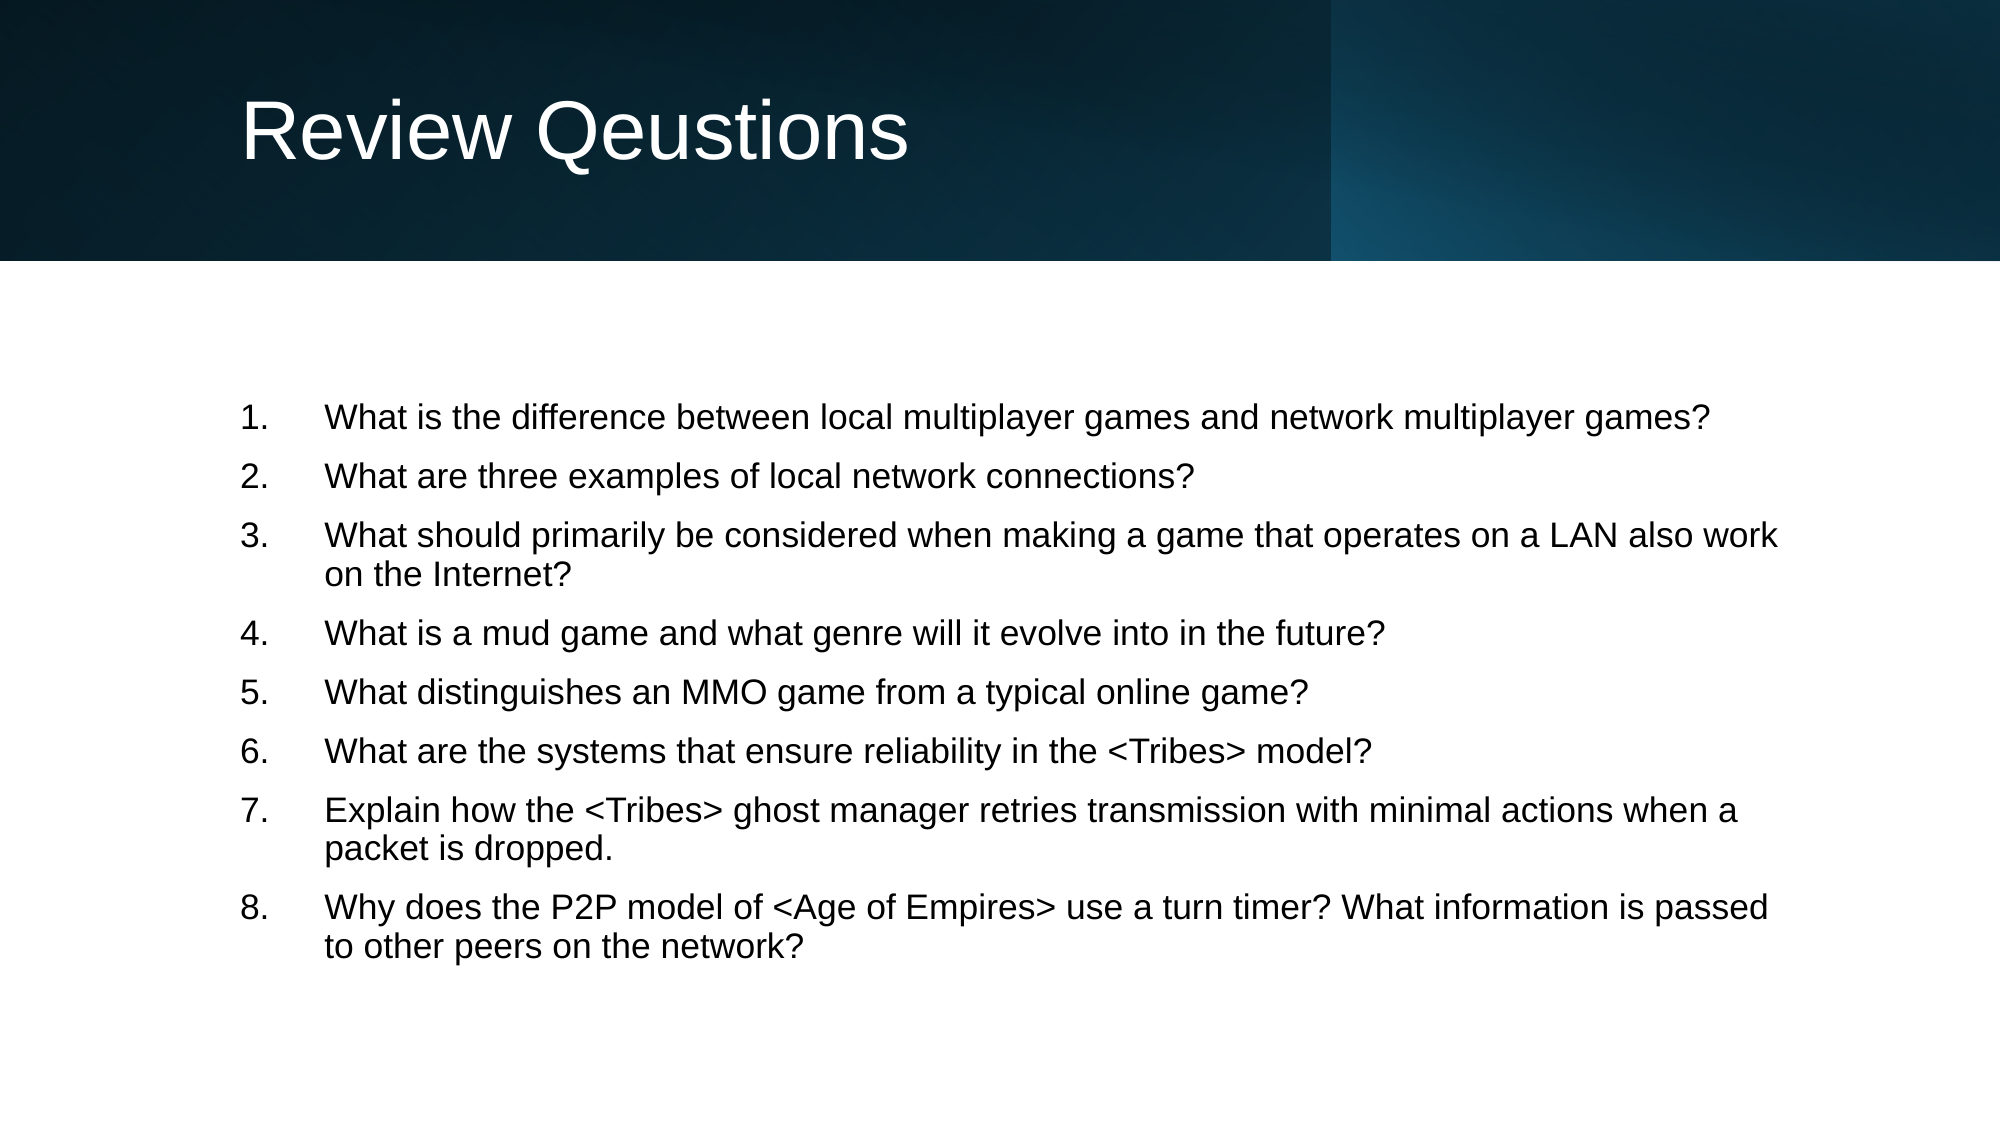

# Review Qeustions
What is the difference between local multiplayer games and network multiplayer games?
What are three examples of local network connections?
What should primarily be considered when making a game that operates on a LAN also work on the Internet?
What is a mud game and what genre will it evolve into in the future?
What distinguishes an MMO game from a typical online game?
What are the systems that ensure reliability in the <Tribes> model?
Explain how the <Tribes> ghost manager retries transmission with minimal actions when a packet is dropped.
Why does the P2P model of <Age of Empires> use a turn timer? What information is passed to other peers on the network?